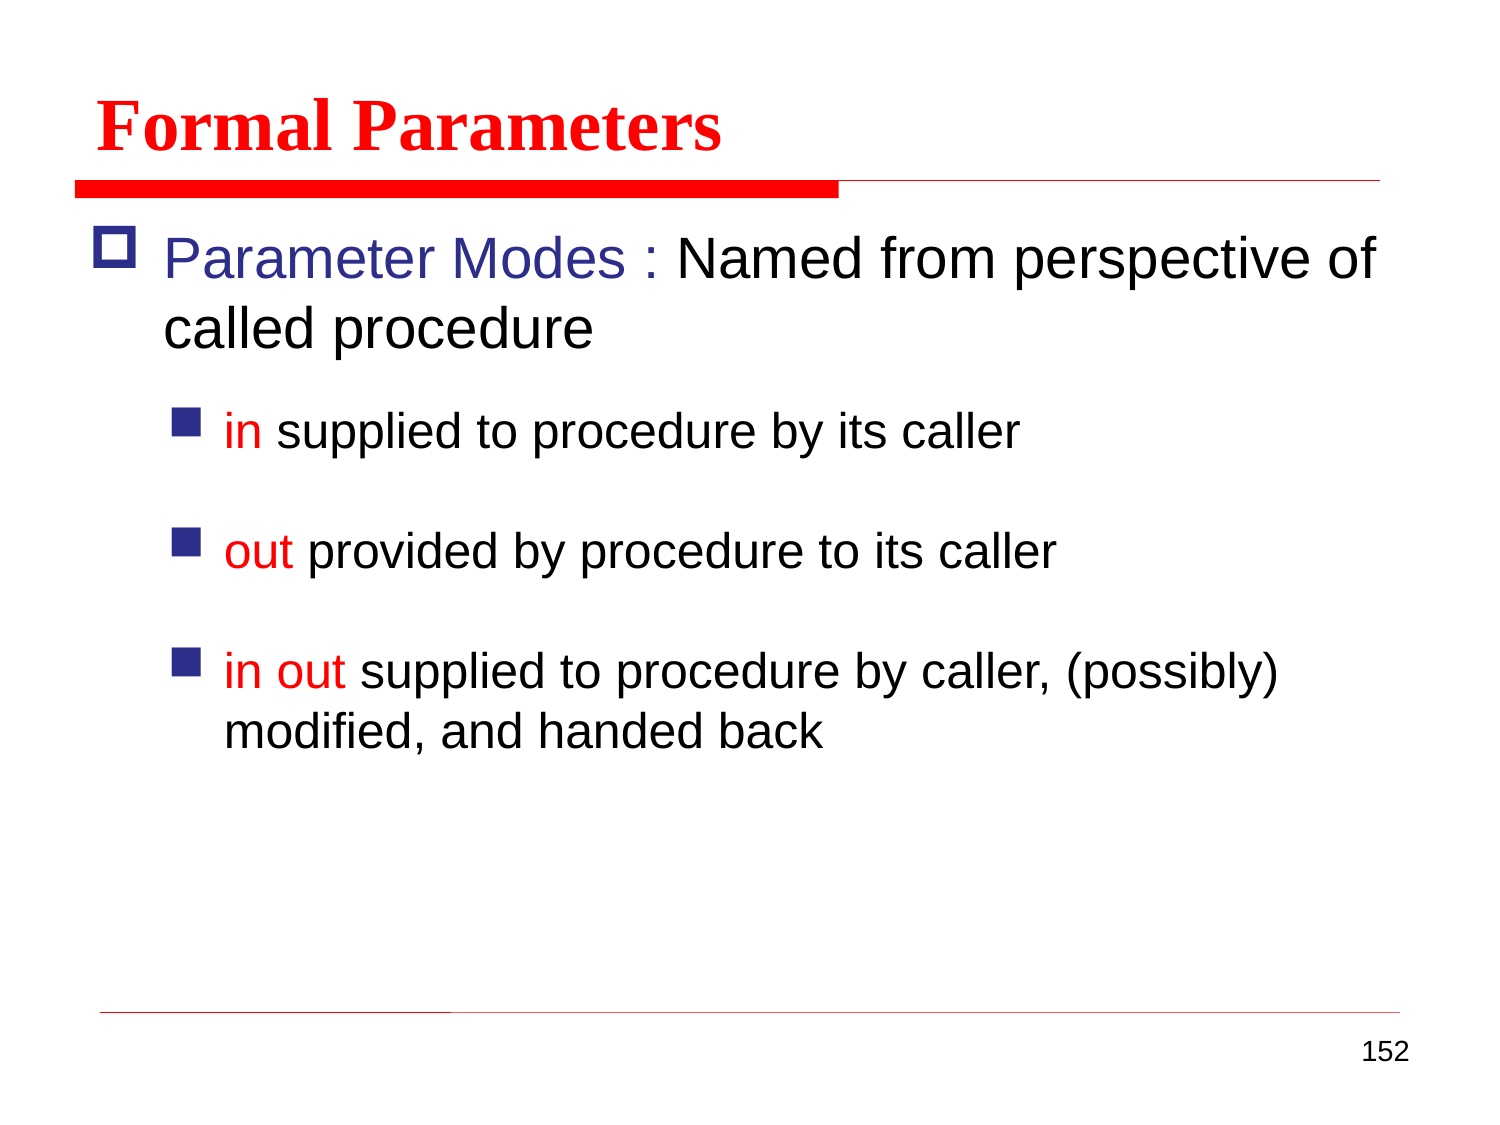

Formal Parameters
Parameter Modes : Named from perspective of called procedure
in supplied to procedure by its caller

out provided by procedure to its caller

in out supplied to procedure by caller, (possibly) modified, and handed back
152